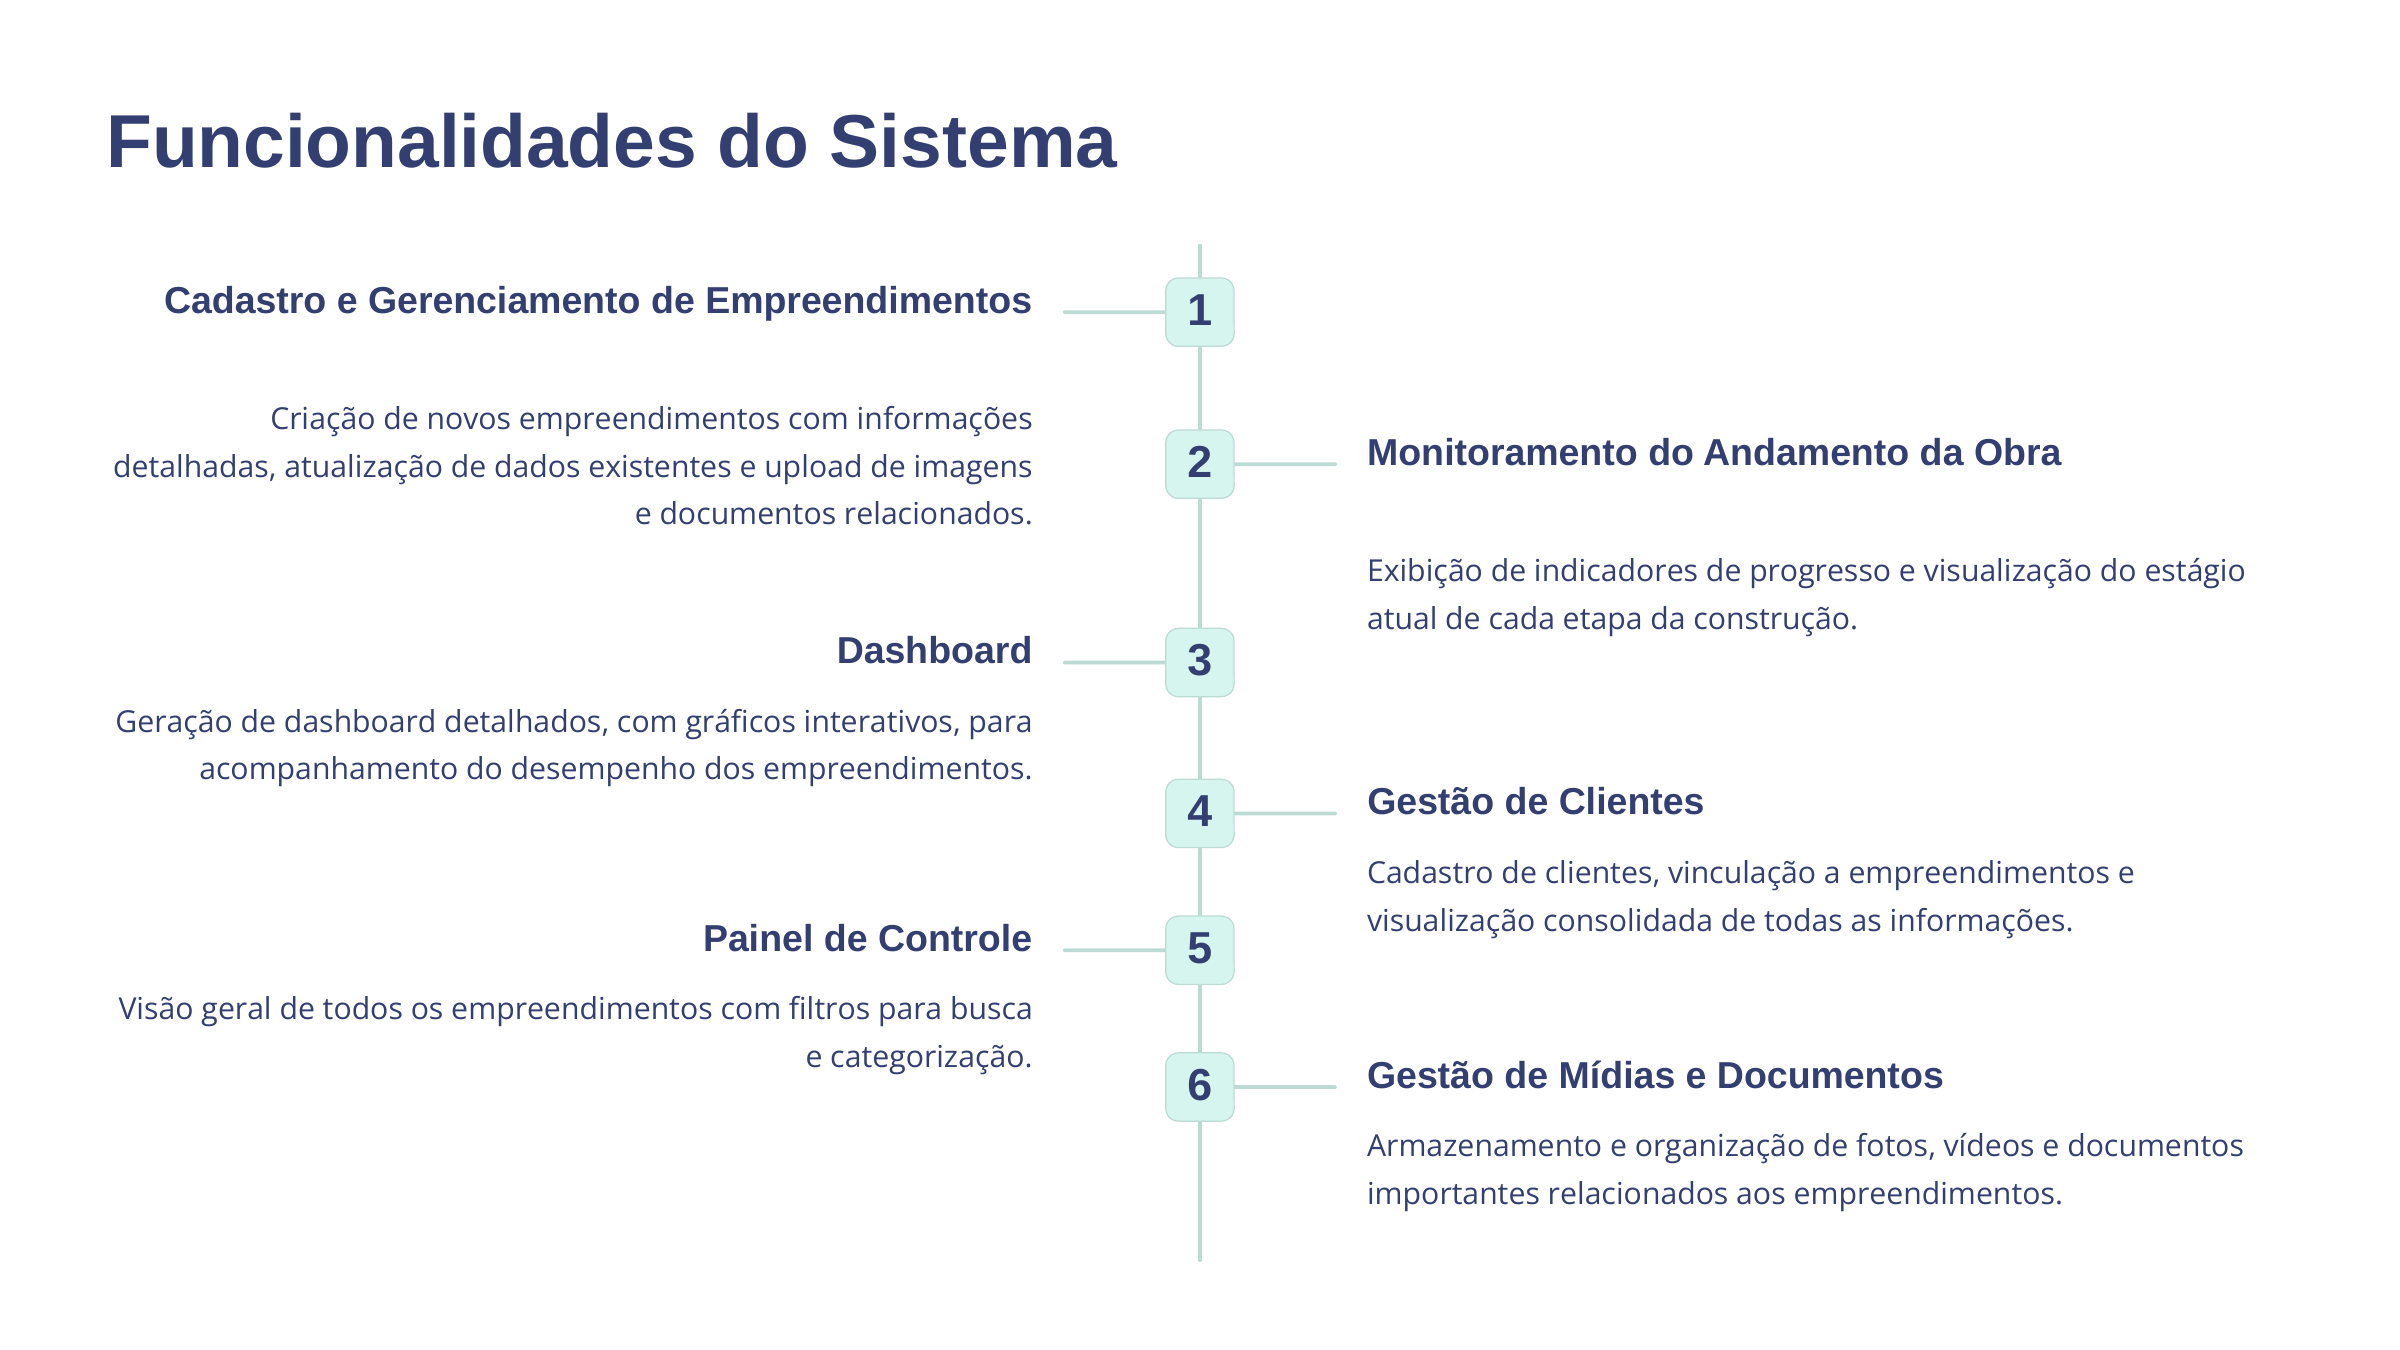

Funcionalidades do Sistema

Cadastro e Gerenciamento de Empreendimentos

1

Criação de novos empreendimentos com informações detalhadas, atualização de dados existentes e upload de imagens e documentos relacionados.
Monitoramento do Andamento da Obra

2

Exibição de indicadores de progresso e visualização do estágio atual de cada etapa da construção.
Dashboard

3

Geração de dashboard detalhados, com gráficos interativos, para acompanhamento do desempenho dos empreendimentos.
Gestão de Clientes

4

Cadastro de clientes, vinculação a empreendimentos e visualização consolidada de todas as informações.
Painel de Controle

5

Visão geral de todos os empreendimentos com filtros para busca e categorização.
Gestão de Mídias e Documentos

6

Armazenamento e organização de fotos, vídeos e documentos importantes relacionados aos empreendimentos.